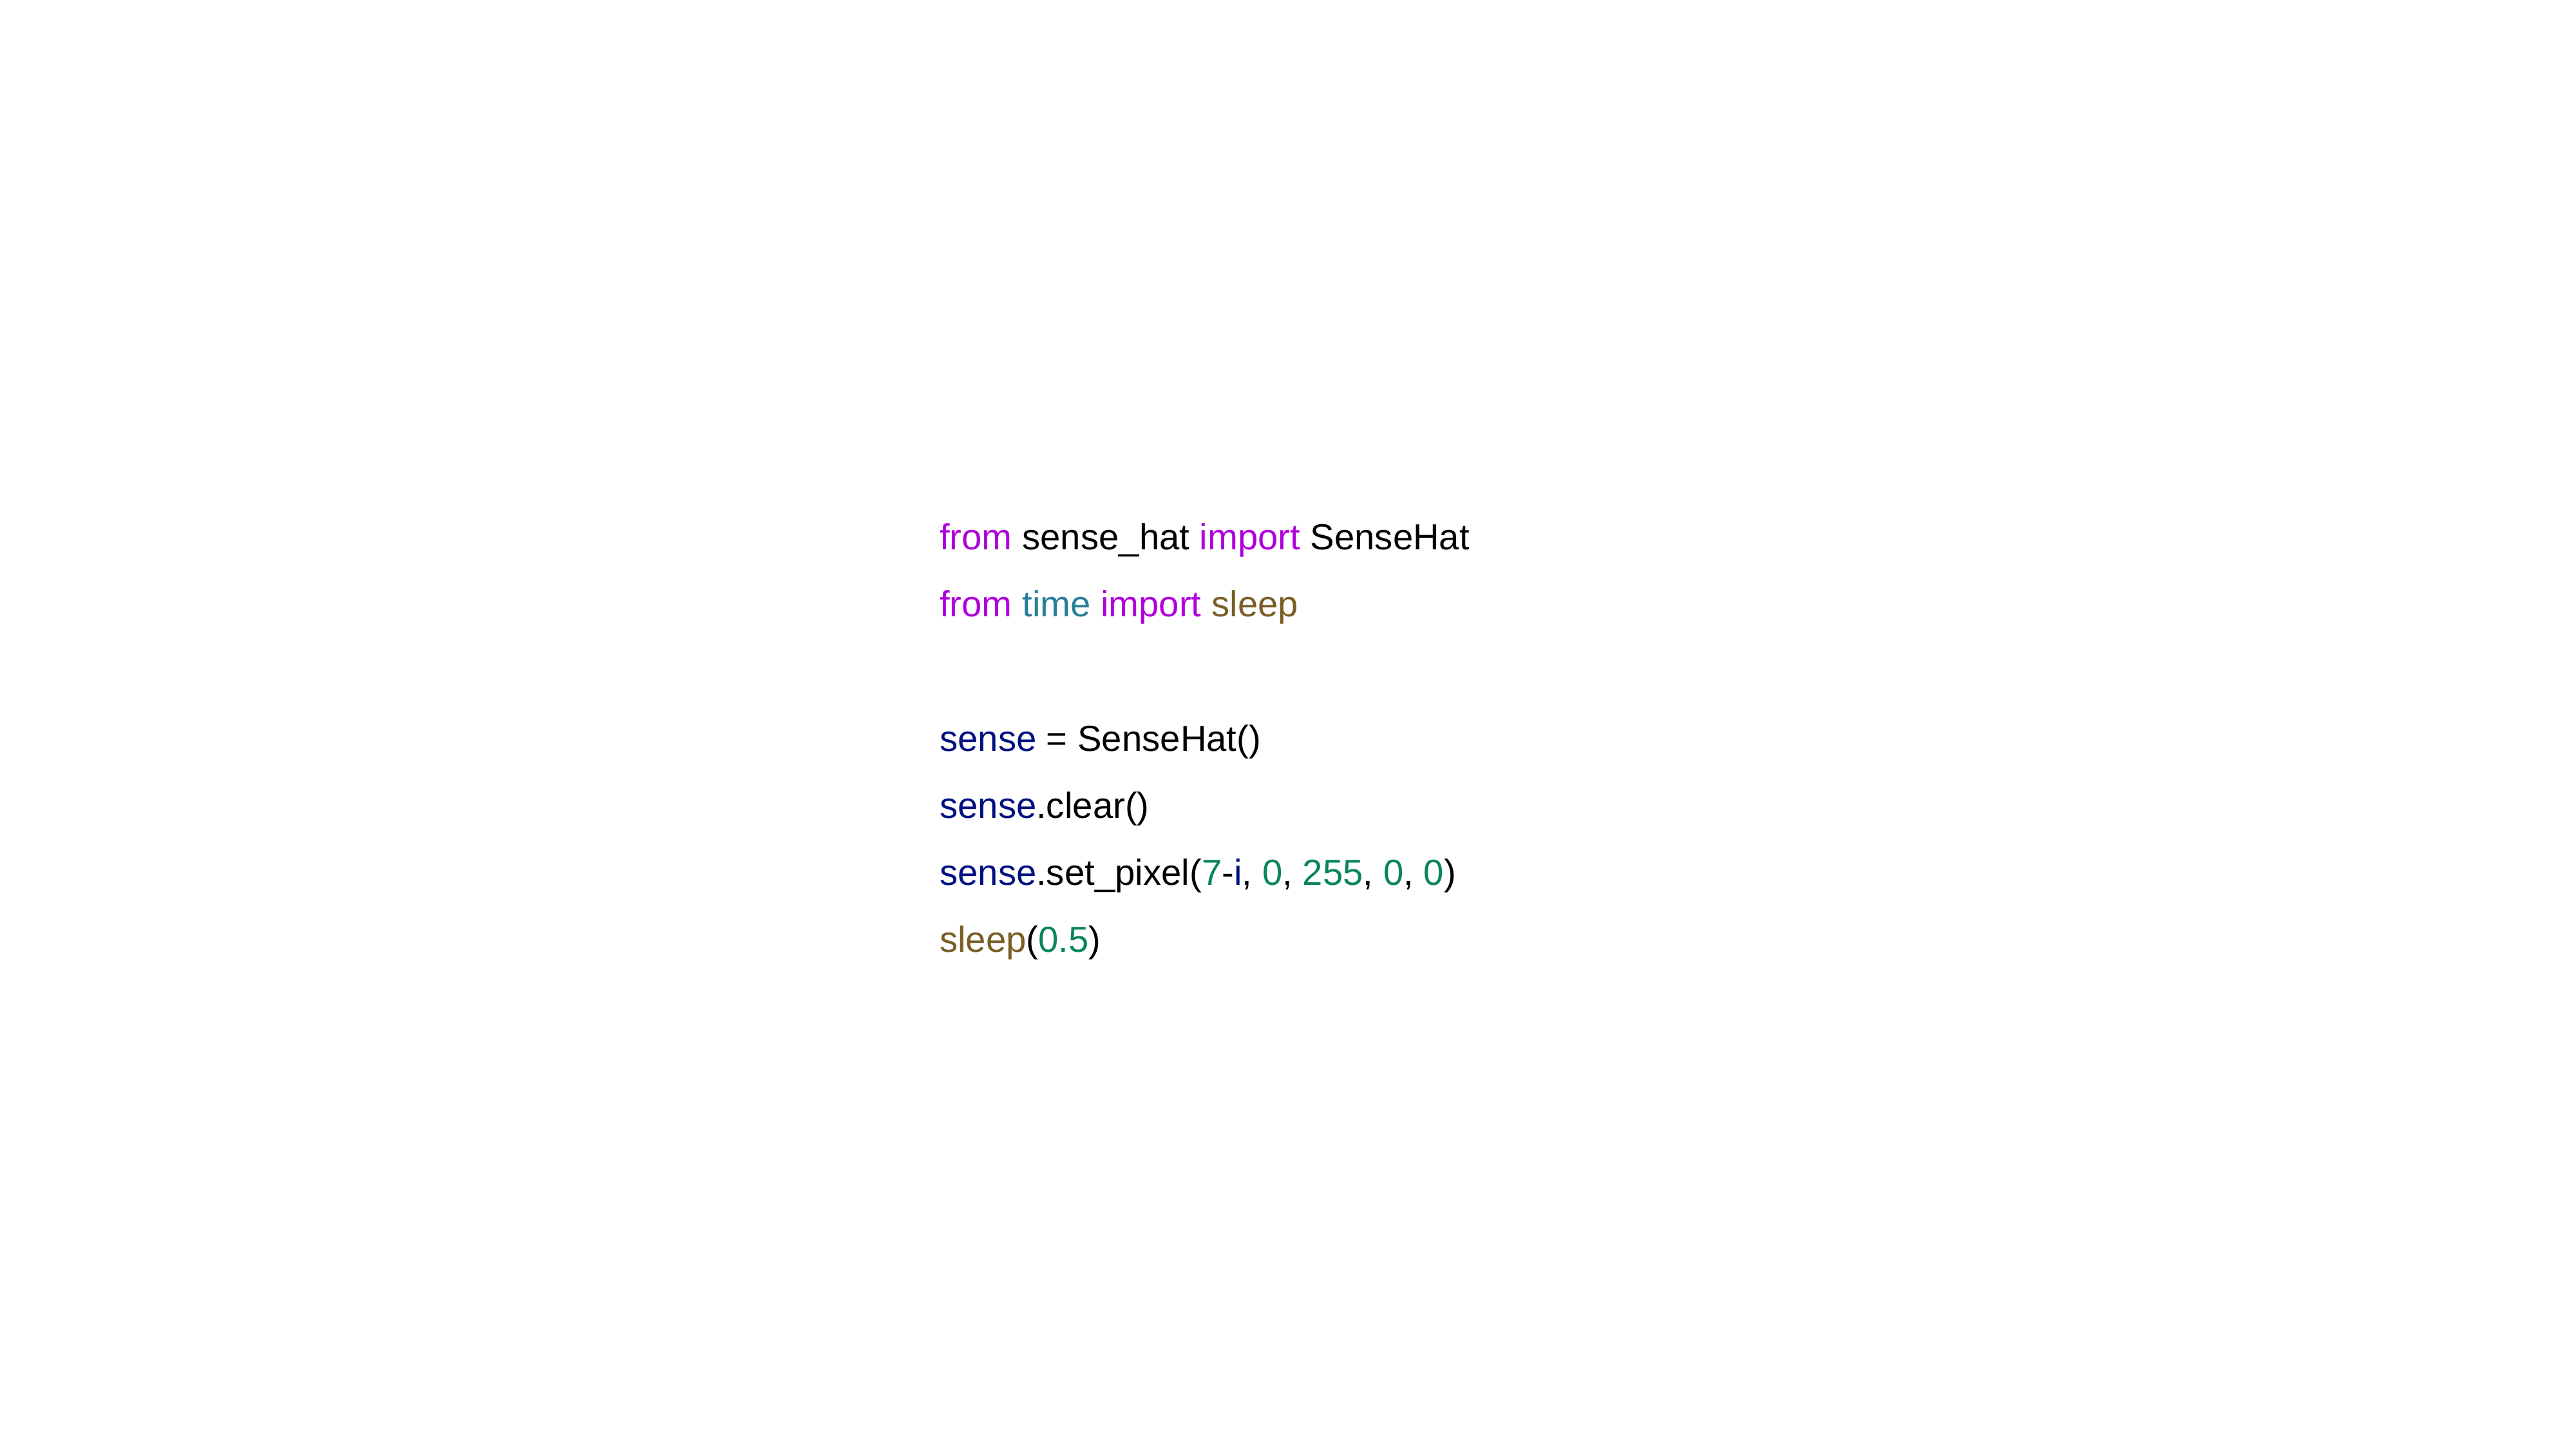

from sense_hat import SenseHat
from time import sleep

sense = SenseHat()
sense.clear()
sense.set_pixel(7-i, 0, 255, 0, 0)
sleep(0.5)